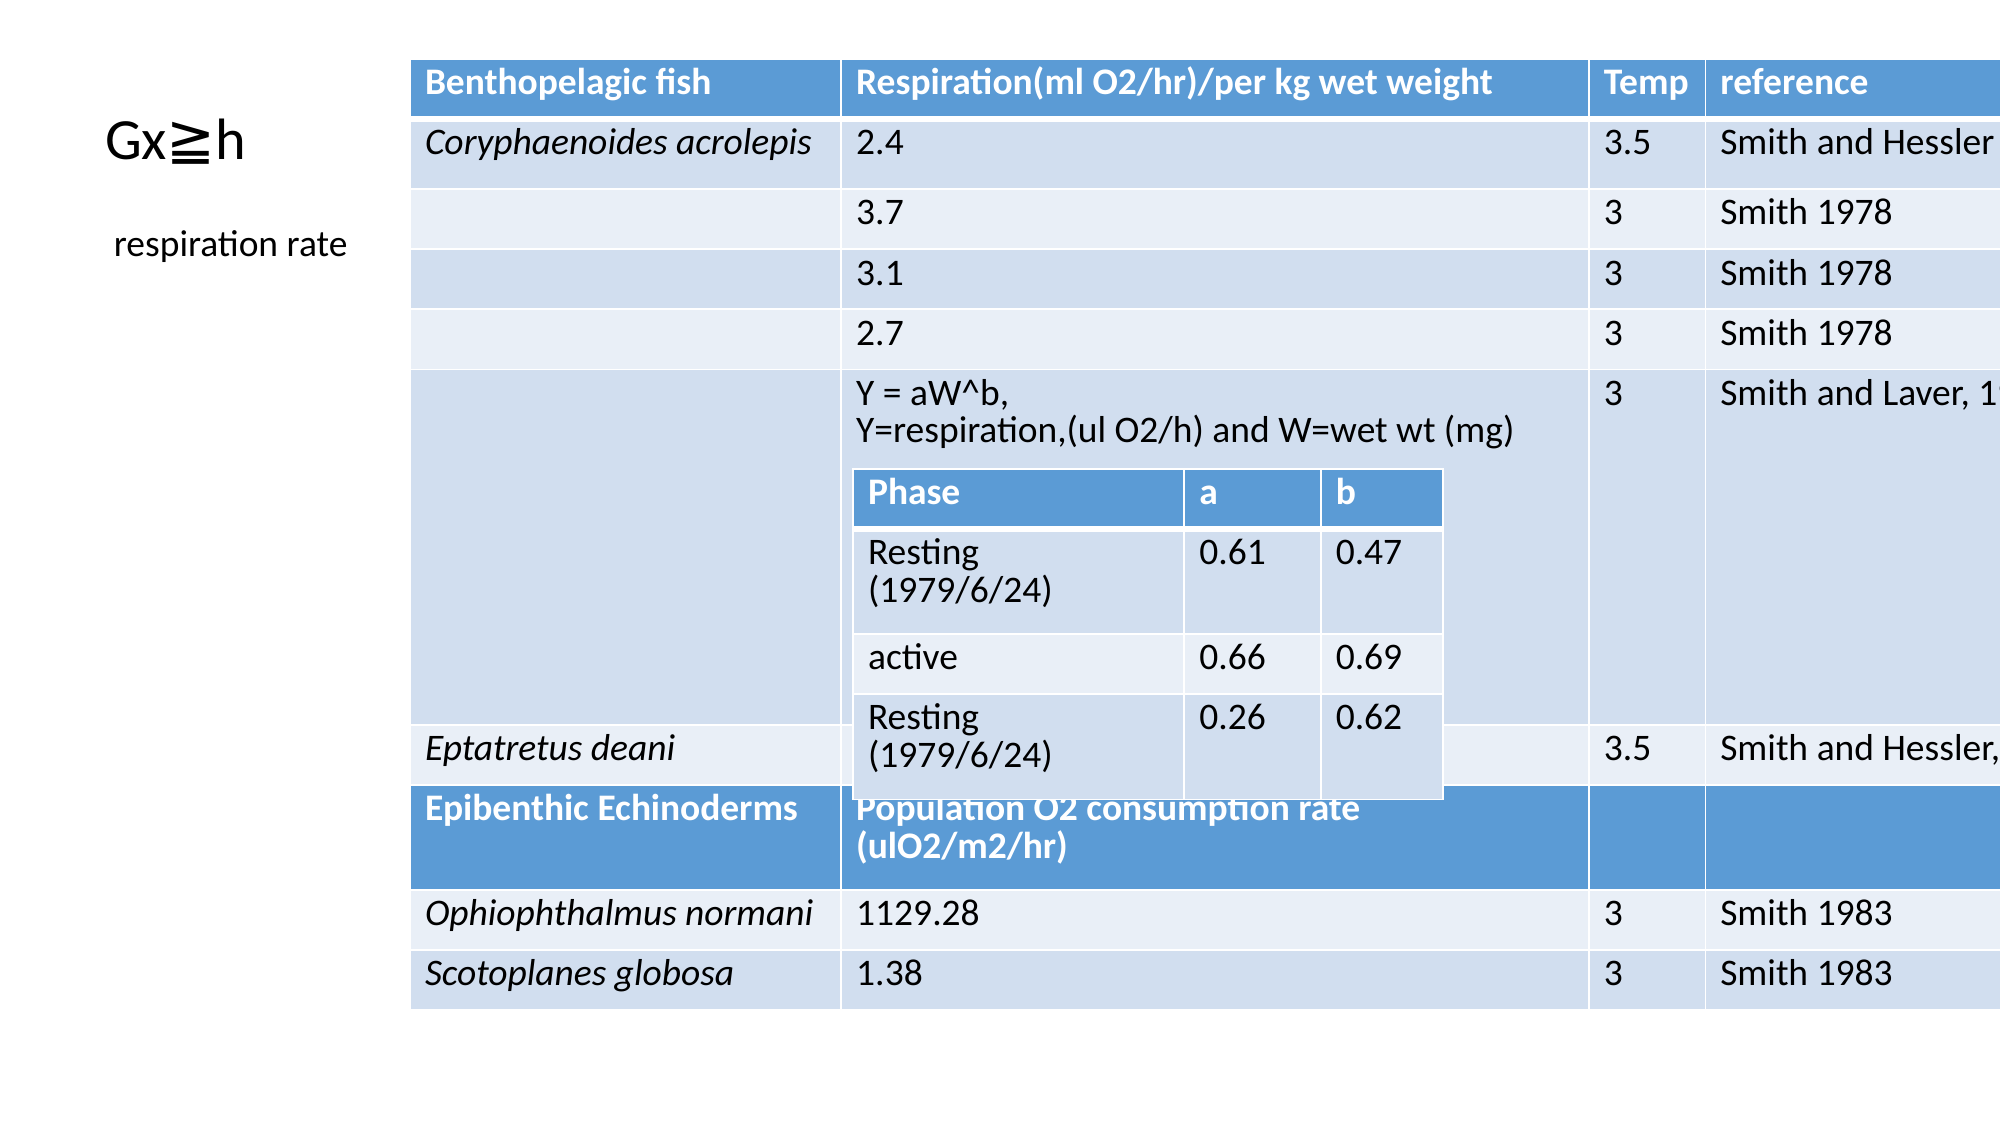

| Benthopelagic fish | Respiration(ml O2/hr)/per kg wet weight | Temp | reference |
| --- | --- | --- | --- |
| Coryphaenoides acrolepis | 2.4 | 3.5 | Smith and Hessler 1974 |
|  | 3.7 | 3 | Smith 1978 |
|  | 3.1 | 3 | Smith 1978 |
|  | 2.7 | 3 | Smith 1978 |
|  | Y = aW^b, Y=respiration,(ul O2/h) and W=wet wt (mg) | 3 | Smith and Laver, 1981 |
| Eptatretus deani | 2.2 | 3.5 | Smith and Hessler, 1974 |
| Epibenthic Echinoderms | Population O2 consumption rate (ulO2/m2/hr) |  |  |
| Ophiophthalmus normani | 1129.28 | 3 | Smith 1983 |
| Scotoplanes globosa | 1.38 | 3 | Smith 1983 |
Gx≧h
respiration rate
| Phase | a | b |
| --- | --- | --- |
| Resting (1979/6/24) | 0.61 | 0.47 |
| active | 0.66 | 0.69 |
| Resting (1979/6/24) | 0.26 | 0.62 |